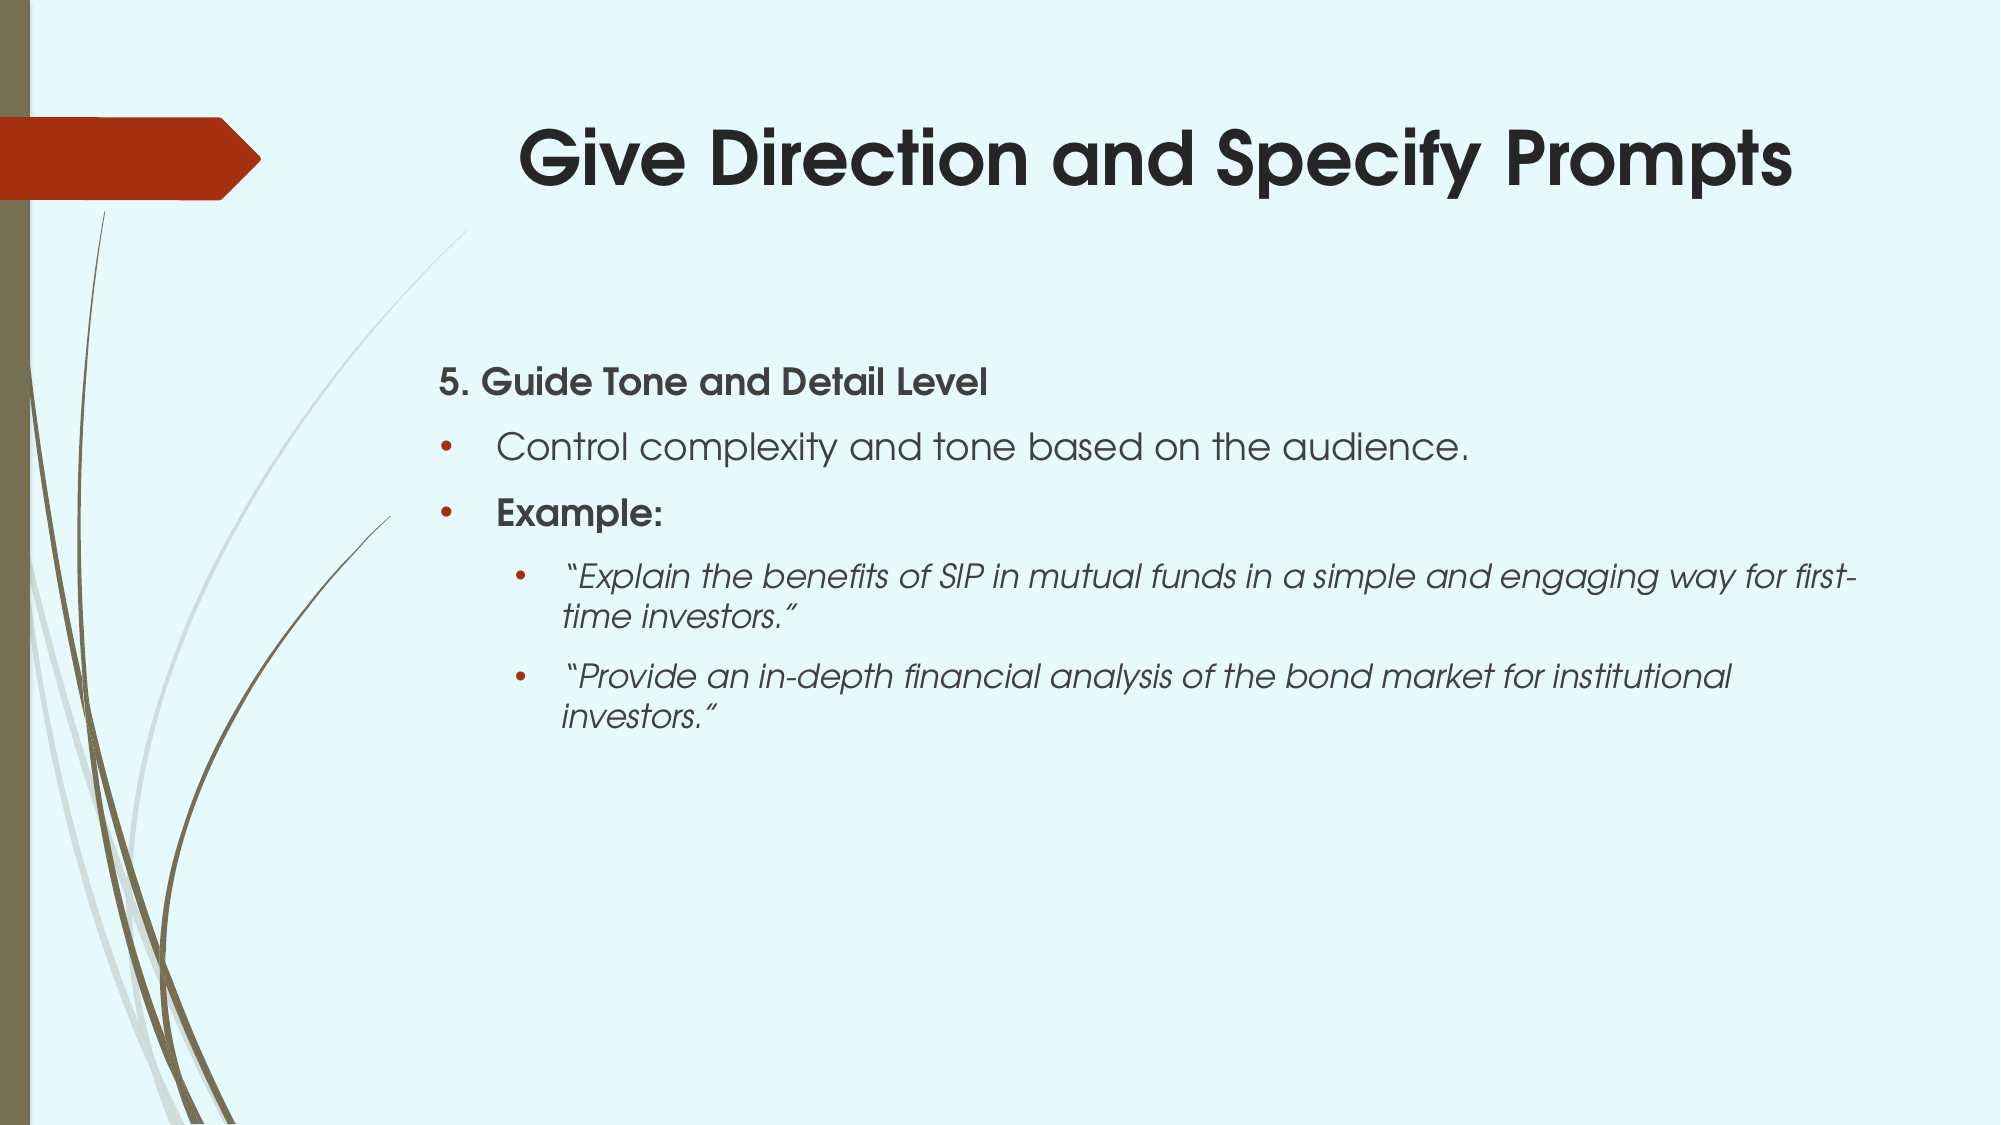

# Give Direction and Specify Prompts
5. Guide Tone and Detail Level
Control complexity and tone based on the audience.
Example:
“Explain the benefits of SIP in mutual funds in a simple and engaging way for first-time investors.”
“Provide an in-depth financial analysis of the bond market for institutional investors.”